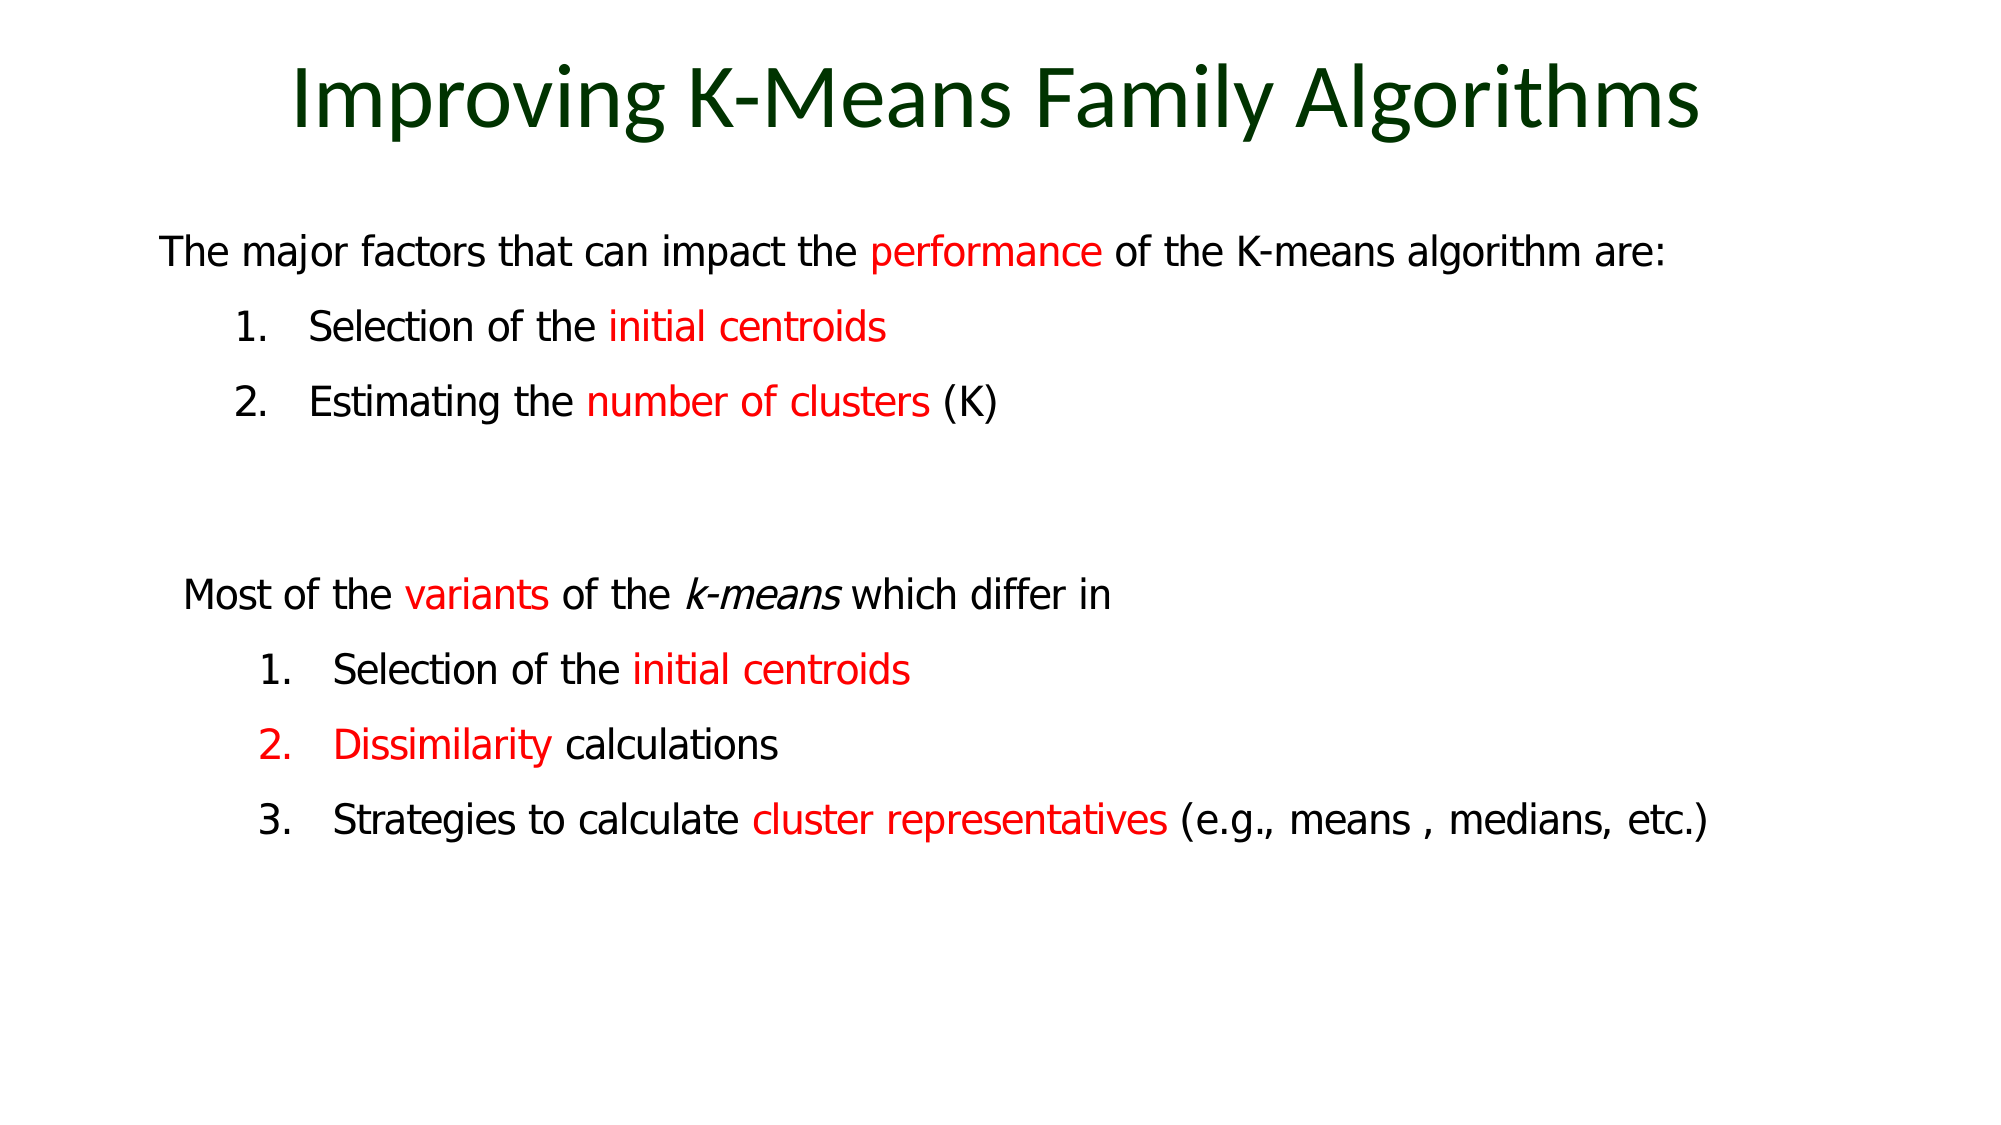

Improving K-Means Family Algorithms
The major factors that can impact the performance of the K-means algorithm are:
Selection of the initial centroids
Estimating the number of clusters (K)
Most of the variants of the k-means which differ in
Selection of the initial centroids
Dissimilarity calculations
Strategies to calculate cluster representatives (e.g., means , medians, etc.)